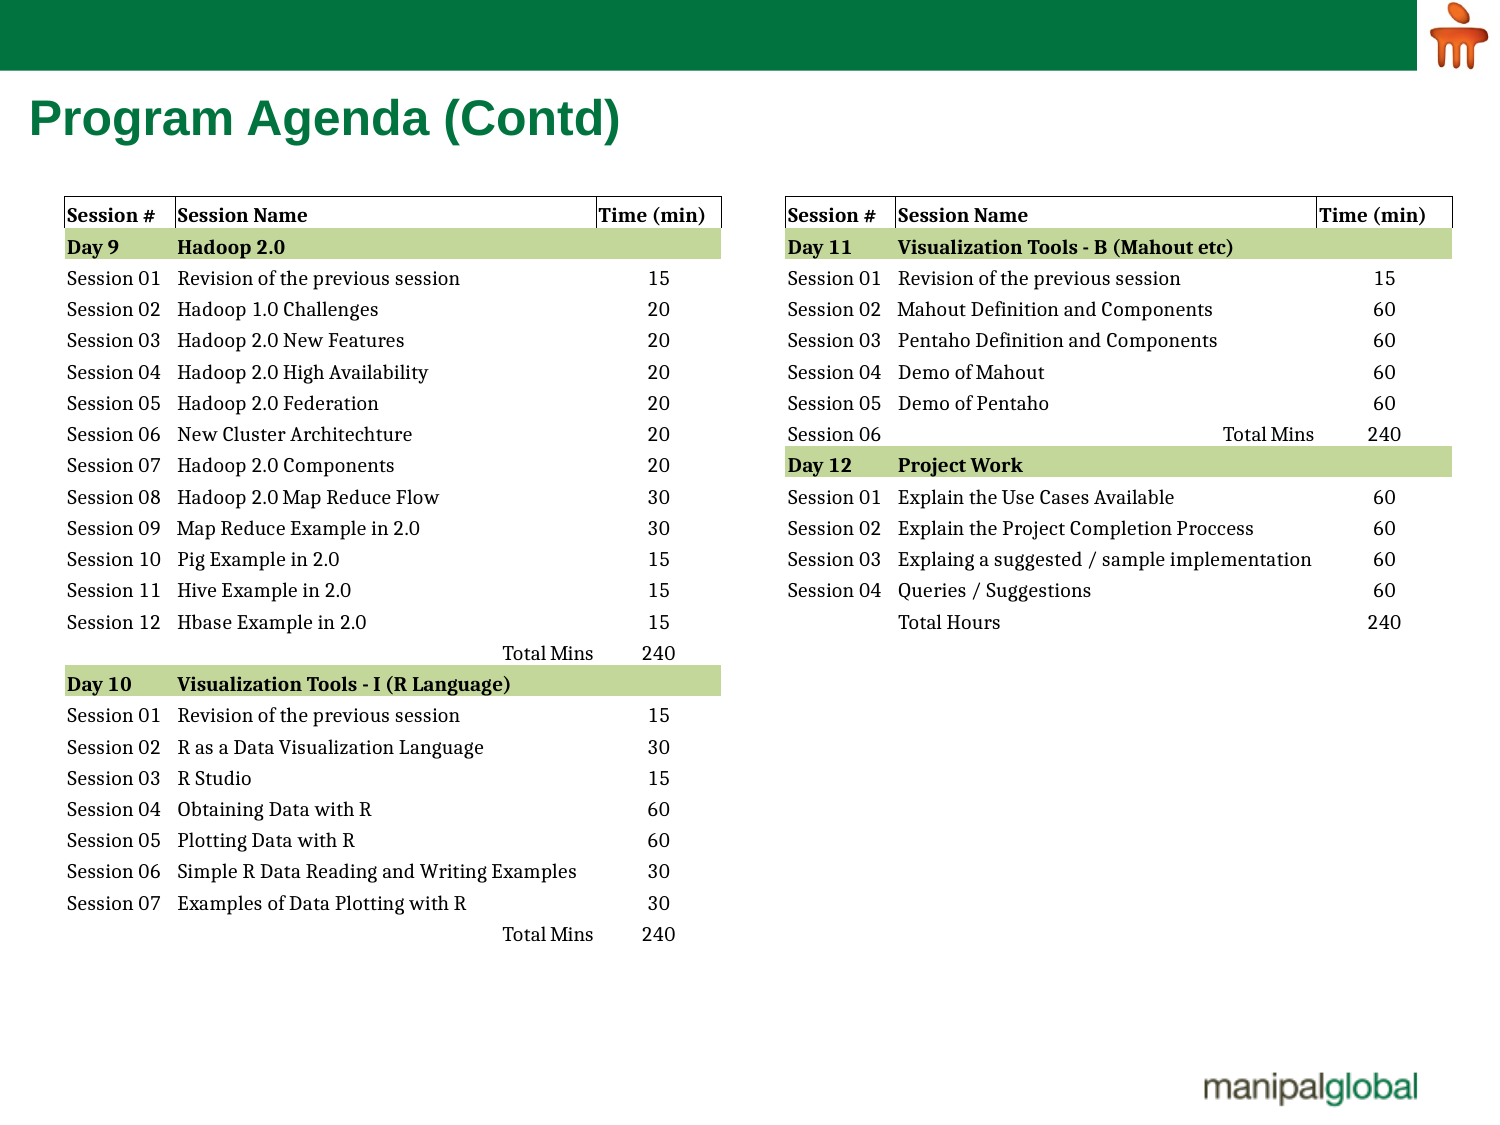

# Program Agenda (Contd)
| Session # | Session Name | Time (min) |
| --- | --- | --- |
| Day 9 | Hadoop 2.0 |  |
| Session 01 | Revision of the previous session | 15 |
| Session 02 | Hadoop 1.0 Challenges | 20 |
| Session 03 | Hadoop 2.0 New Features | 20 |
| Session 04 | Hadoop 2.0 High Availability | 20 |
| Session 05 | Hadoop 2.0 Federation | 20 |
| Session 06 | New Cluster Architechture | 20 |
| Session 07 | Hadoop 2.0 Components | 20 |
| Session 08 | Hadoop 2.0 Map Reduce Flow | 30 |
| Session 09 | Map Reduce Example in 2.0 | 30 |
| Session 10 | Pig Example in 2.0 | 15 |
| Session 11 | Hive Example in 2.0 | 15 |
| Session 12 | Hbase Example in 2.0 | 15 |
|  | Total Mins | 240 |
| Day 10 | Visualization Tools - I (R Language) |  |
| Session 01 | Revision of the previous session | 15 |
| Session 02 | R as a Data Visualization Language | 30 |
| Session 03 | R Studio | 15 |
| Session 04 | Obtaining Data with R | 60 |
| Session 05 | Plotting Data with R | 60 |
| Session 06 | Simple R Data Reading and Writing Examples | 30 |
| Session 07 | Examples of Data Plotting with R | 30 |
|  | Total Mins | 240 |
| Session # | Session Name | Time (min) |
| --- | --- | --- |
| Day 11 | Visualization Tools - B (Mahout etc) |  |
| Session 01 | Revision of the previous session | 15 |
| Session 02 | Mahout Definition and Components | 60 |
| Session 03 | Pentaho Definition and Components | 60 |
| Session 04 | Demo of Mahout | 60 |
| Session 05 | Demo of Pentaho | 60 |
| Session 06 | Total Mins | 240 |
| Day 12 | Project Work |  |
| Session 01 | Explain the Use Cases Available | 60 |
| Session 02 | Explain the Project Completion Proccess | 60 |
| Session 03 | Explaing a suggested / sample implementation | 60 |
| Session 04 | Queries / Suggestions | 60 |
|  | Total Hours | 240 |